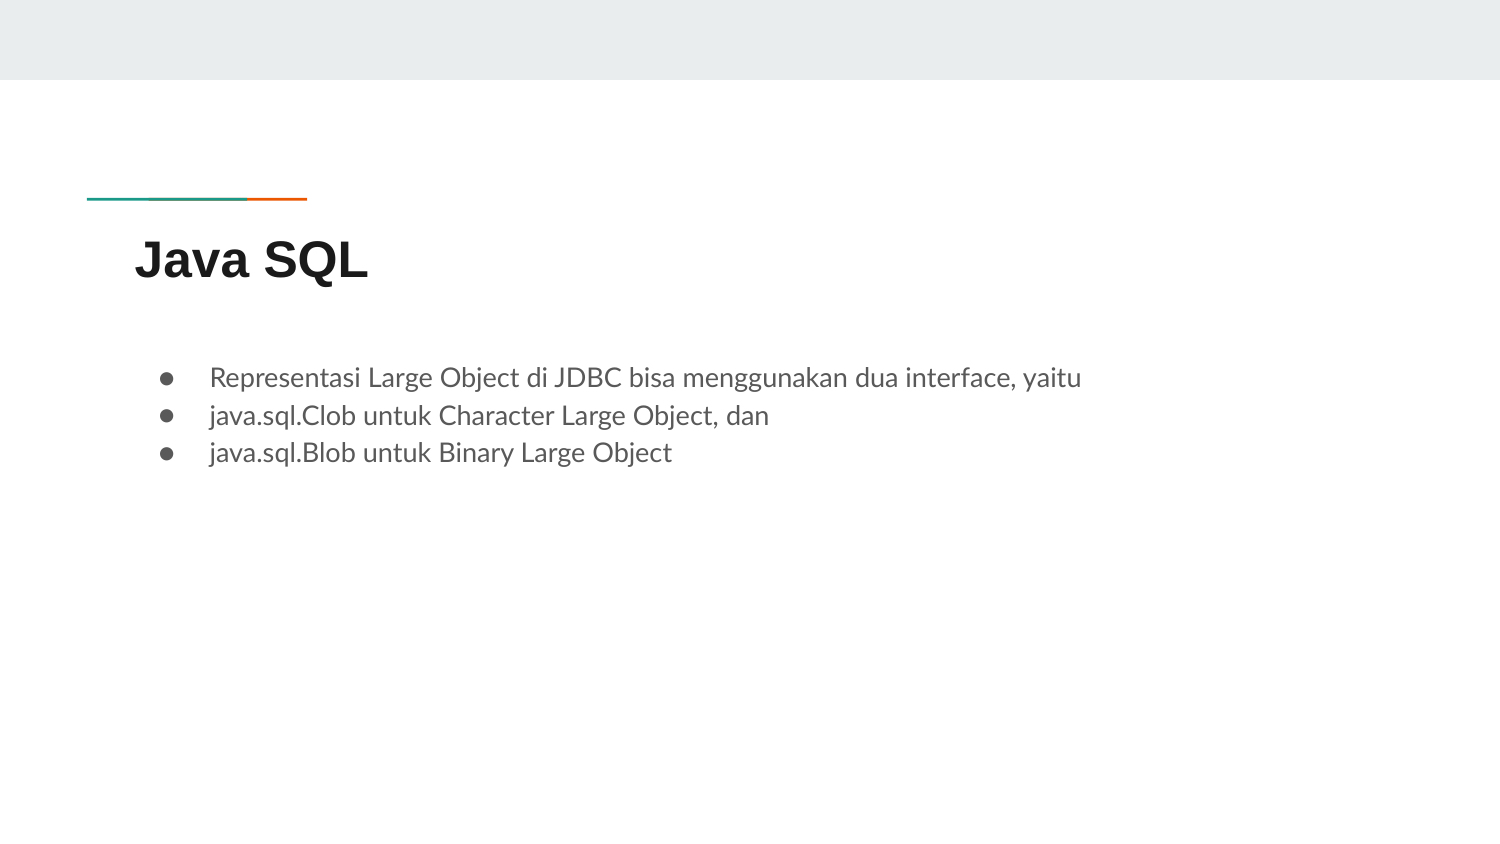

# Java SQL
Representasi Large Object di JDBC bisa menggunakan dua interface, yaitu
java.sql.Clob untuk Character Large Object, dan
java.sql.Blob untuk Binary Large Object